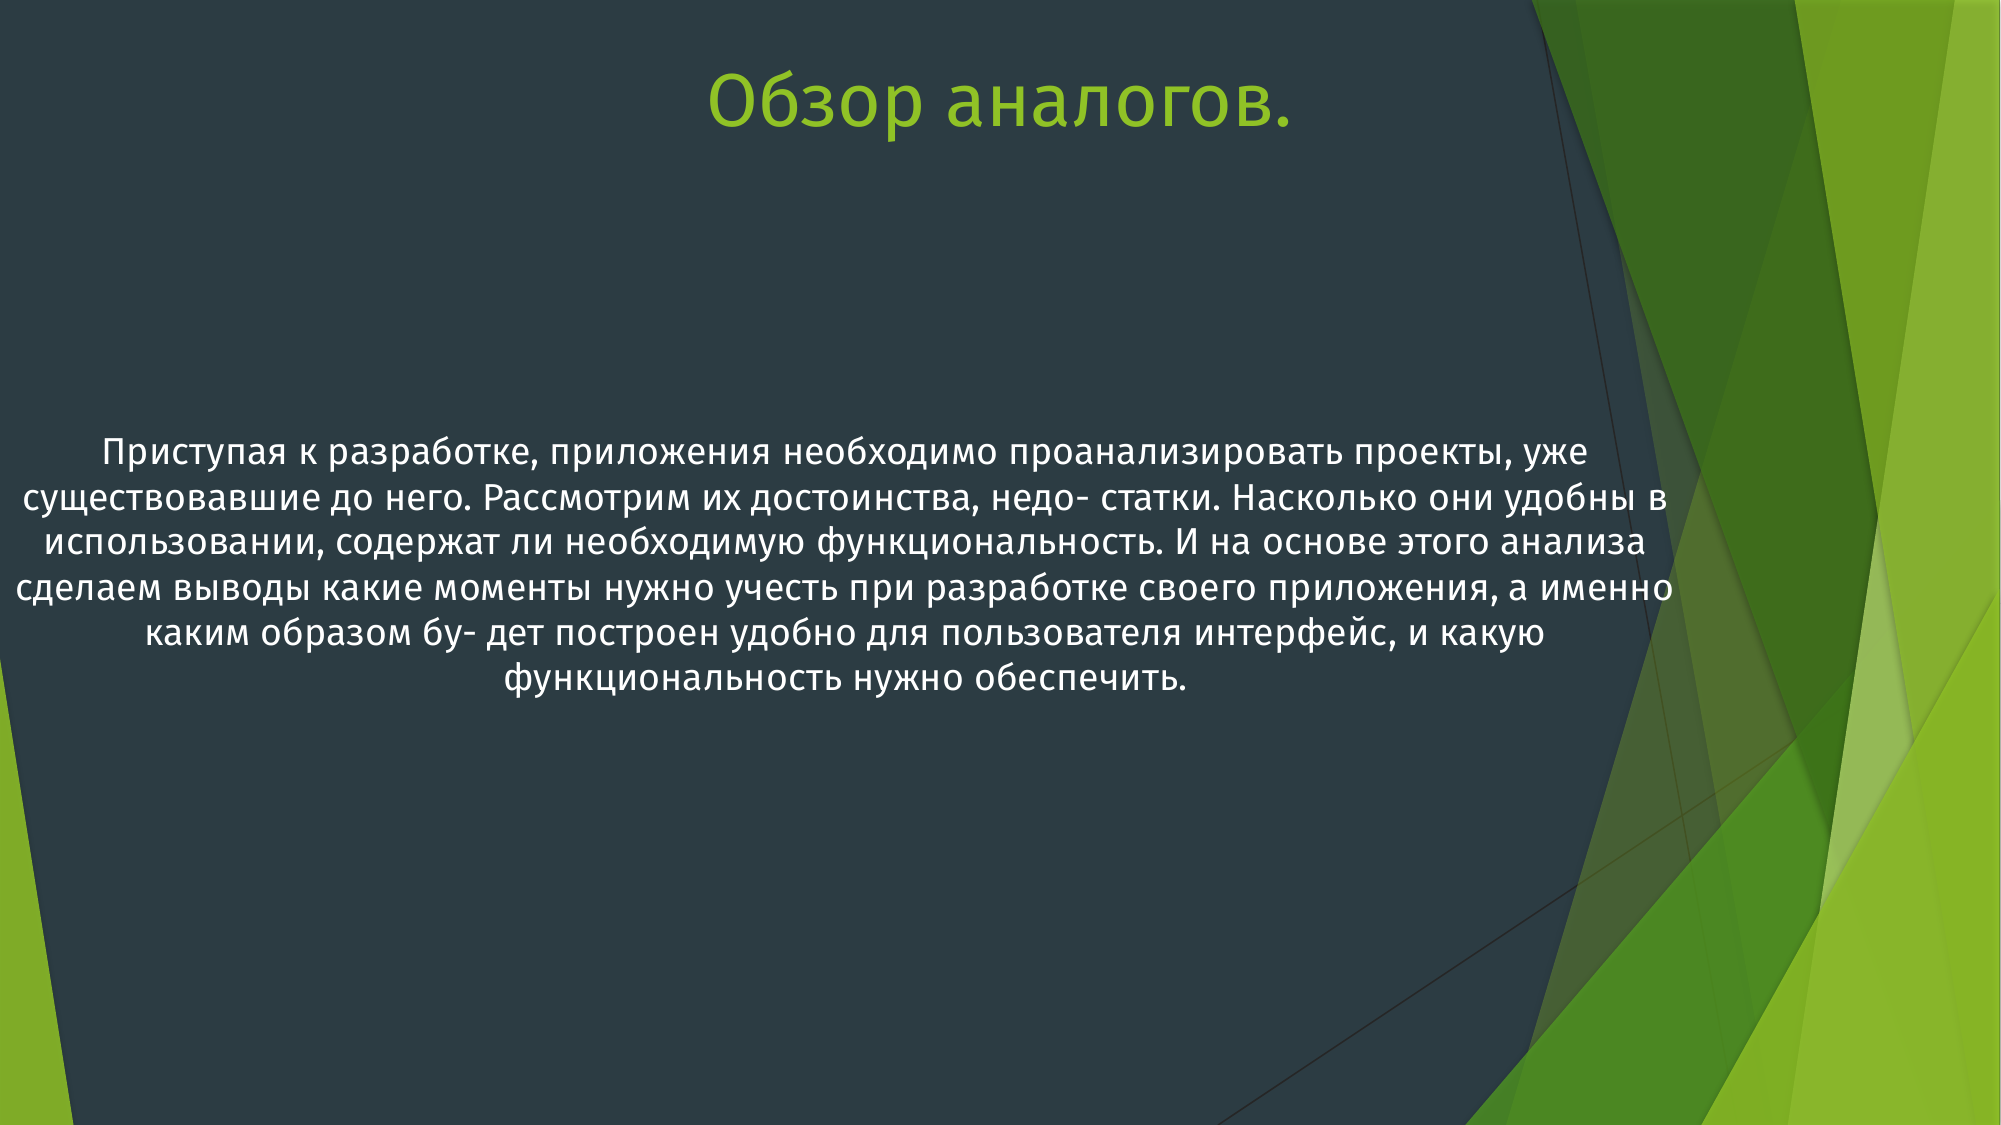

# Обзор аналогов.
Приступая к разработке, приложения необходимо проанализировать проекты, уже существовавшие до него. Рассмотрим их достоинства, недо- статки. Насколько они удобны в использовании, содержат ли необходимую функциональность. И на основе этого анализа сделаем выводы какие моменты нужно учесть при разработке своего приложения, а именно каким образом бу- дет построен удобно для пользователя интерфейс, и какую функциональность нужно обеспечить.